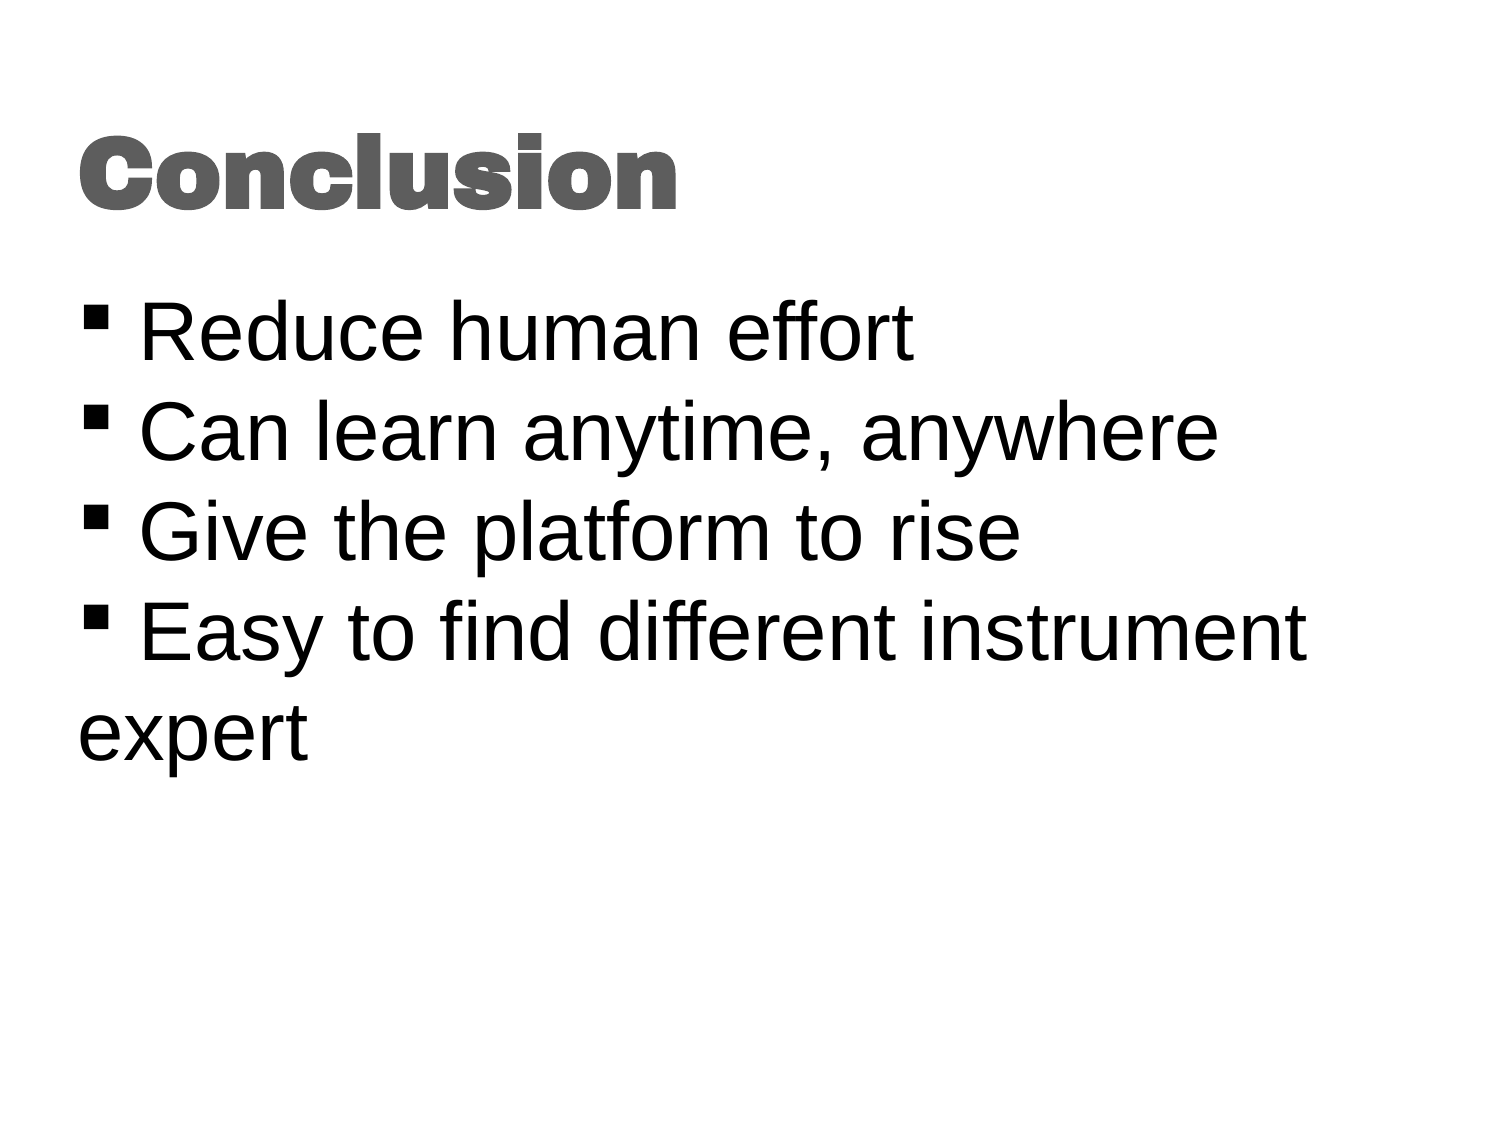

Conclusion

 Reduce human effort
 Can learn anytime, anywhere
 Give the platform to rise
 Easy to find different instrument expert